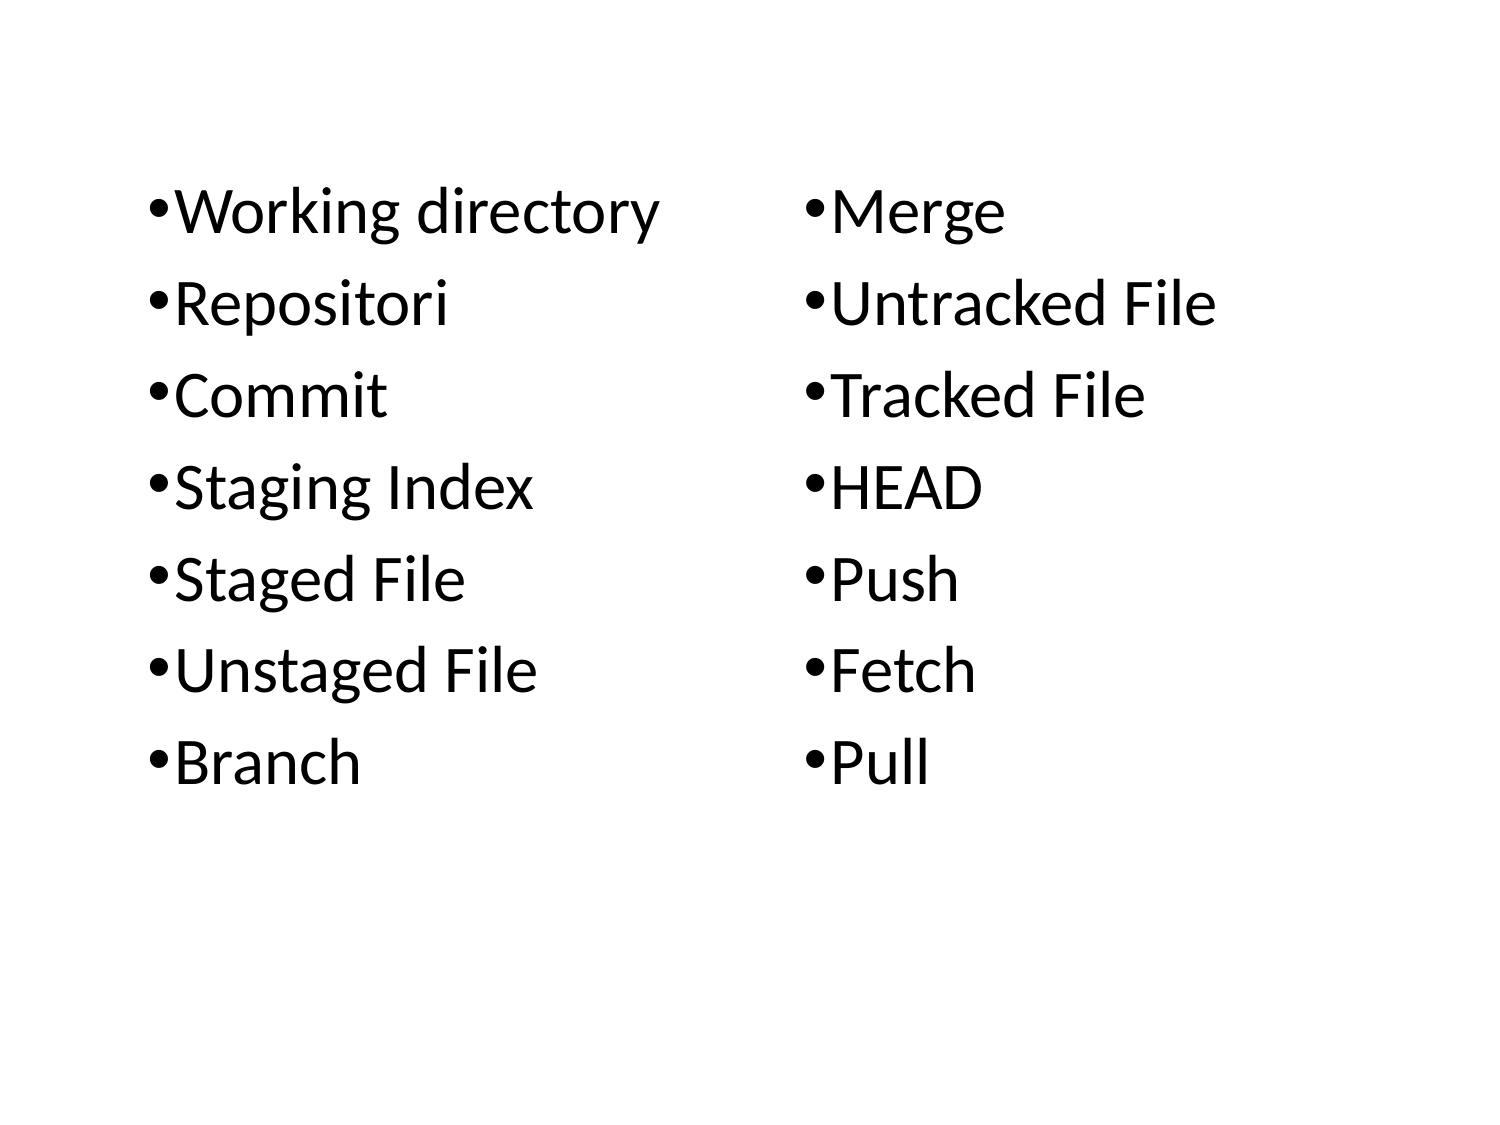

Working directory
Repositori
Commit
Staging Index
Staged File
Unstaged File
Branch

Merge
Untracked File
Tracked File
HEAD
Push
Fetch
Pull